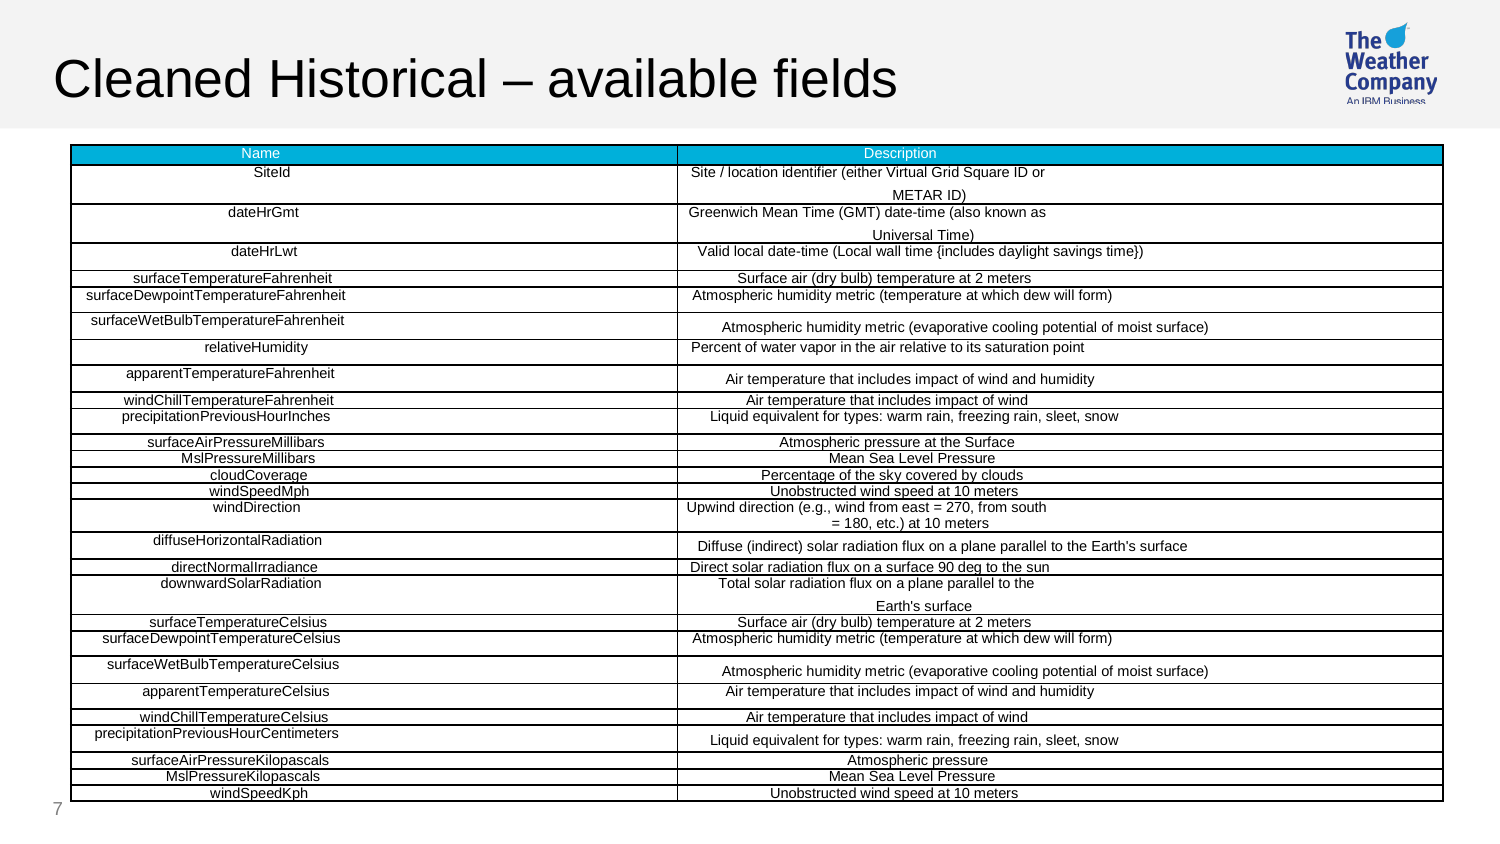

# Cleaned Historical – available fields
| Name | Description |
| --- | --- |
| SiteId | Site / location identifier (either Virtual Grid Square ID or METAR ID) |
| dateHrGmt | Greenwich Mean Time (GMT) date-time (also known as Universal Time) |
| dateHrLwt | Valid local date-time (Local wall time {includes daylight savings time}) |
| surfaceTemperatureFahrenheit | Surface air (dry bulb) temperature at 2 meters |
| surfaceDewpointTemperatureFahrenheit | Atmospheric humidity metric (temperature at which dew will form) |
| surfaceWetBulbTemperatureFahrenheit | Atmospheric humidity metric (evaporative cooling potential of moist surface) |
| relativeHumidity | Percent of water vapor in the air relative to its saturation point |
| apparentTemperatureFahrenheit | Air temperature that includes impact of wind and humidity |
| windChillTemperatureFahrenheit | Air temperature that includes impact of wind |
| precipitationPreviousHourInches | Liquid equivalent for types: warm rain, freezing rain, sleet, snow |
| surfaceAirPressureMillibars | Atmospheric pressure at the Surface |
| MslPressureMillibars | Mean Sea Level Pressure |
| cloudCoverage | Percentage of the sky covered by clouds |
| windSpeedMph | Unobstructed wind speed at 10 meters |
| windDirection | Upwind direction (e.g., wind from east = 270, from south = 180, etc.) at 10 meters |
| diffuseHorizontalRadiation | Diffuse (indirect) solar radiation flux on a plane parallel to the Earth's surface |
| directNormalIrradiance | Direct solar radiation flux on a surface 90 deg to the sun |
| downwardSolarRadiation | Total solar radiation flux on a plane parallel to the Earth's surface |
| surfaceTemperatureCelsius | Surface air (dry bulb) temperature at 2 meters |
| surfaceDewpointTemperatureCelsius | Atmospheric humidity metric (temperature at which dew will form) |
| surfaceWetBulbTemperatureCelsius | Atmospheric humidity metric (evaporative cooling potential of moist surface) |
| apparentTemperatureCelsius | Air temperature that includes impact of wind and humidity |
| windChillTemperatureCelsius | Air temperature that includes impact of wind |
| precipitationPreviousHourCentimeters | Liquid equivalent for types: warm rain, freezing rain, sleet, snow |
| surfaceAirPressureKilopascals | Atmospheric pressure |
| MslPressureKilopascals | Mean Sea Level Pressure |
| windSpeedKph | Unobstructed wind speed at 10 meters |